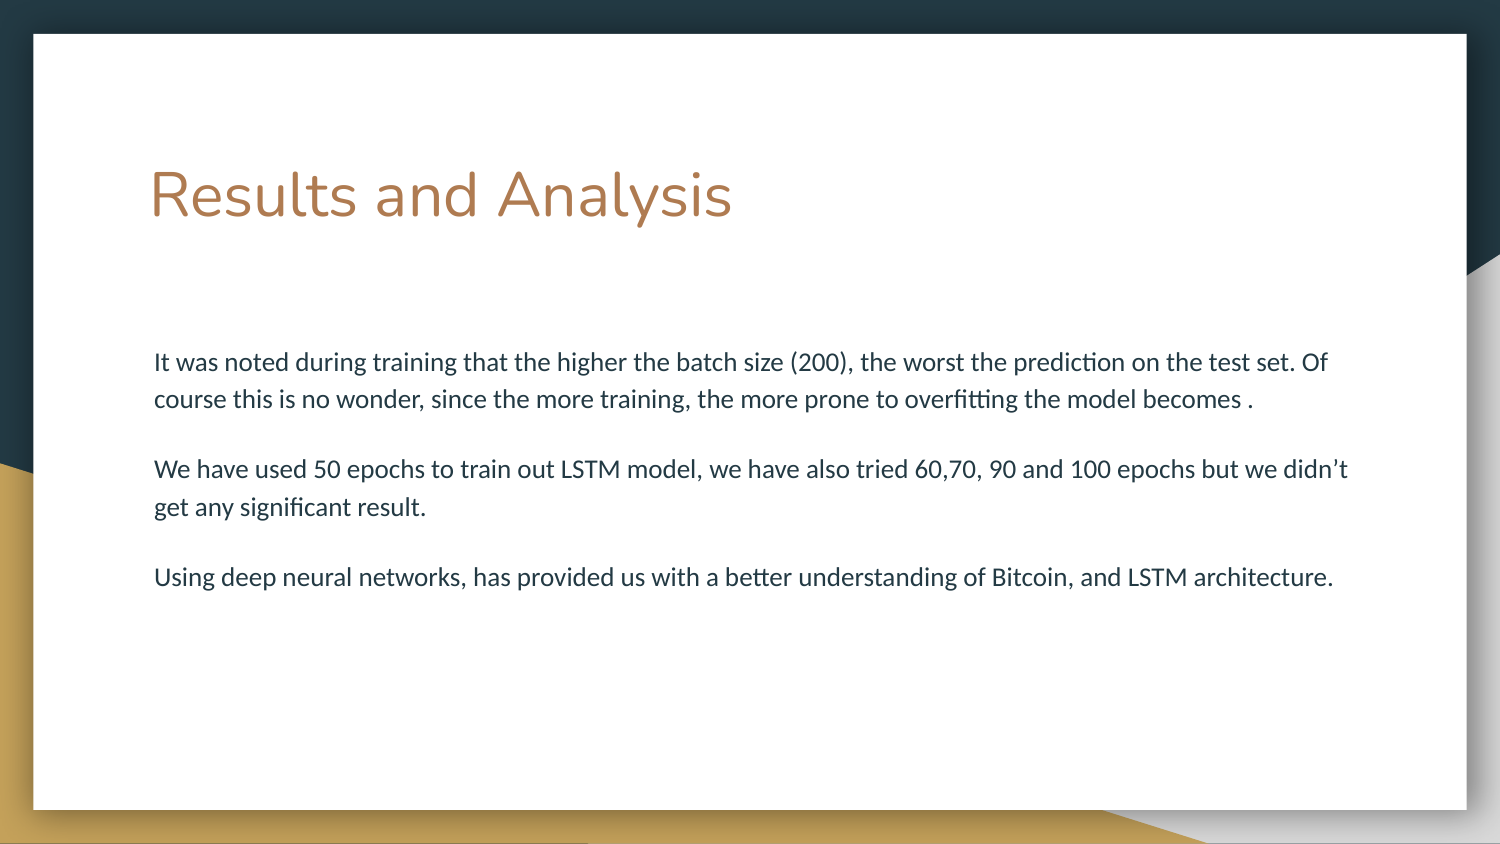

# Results and Analysis
It was noted during training that the higher the batch size (200), the worst the prediction on the test set. Of course this is no wonder, since the more training, the more prone to overfitting the model becomes .
We have used 50 epochs to train out LSTM model, we have also tried 60,70, 90 and 100 epochs but we didn’t get any significant result.
Using deep neural networks, has provided us with a better understanding of Bitcoin, and LSTM architecture.